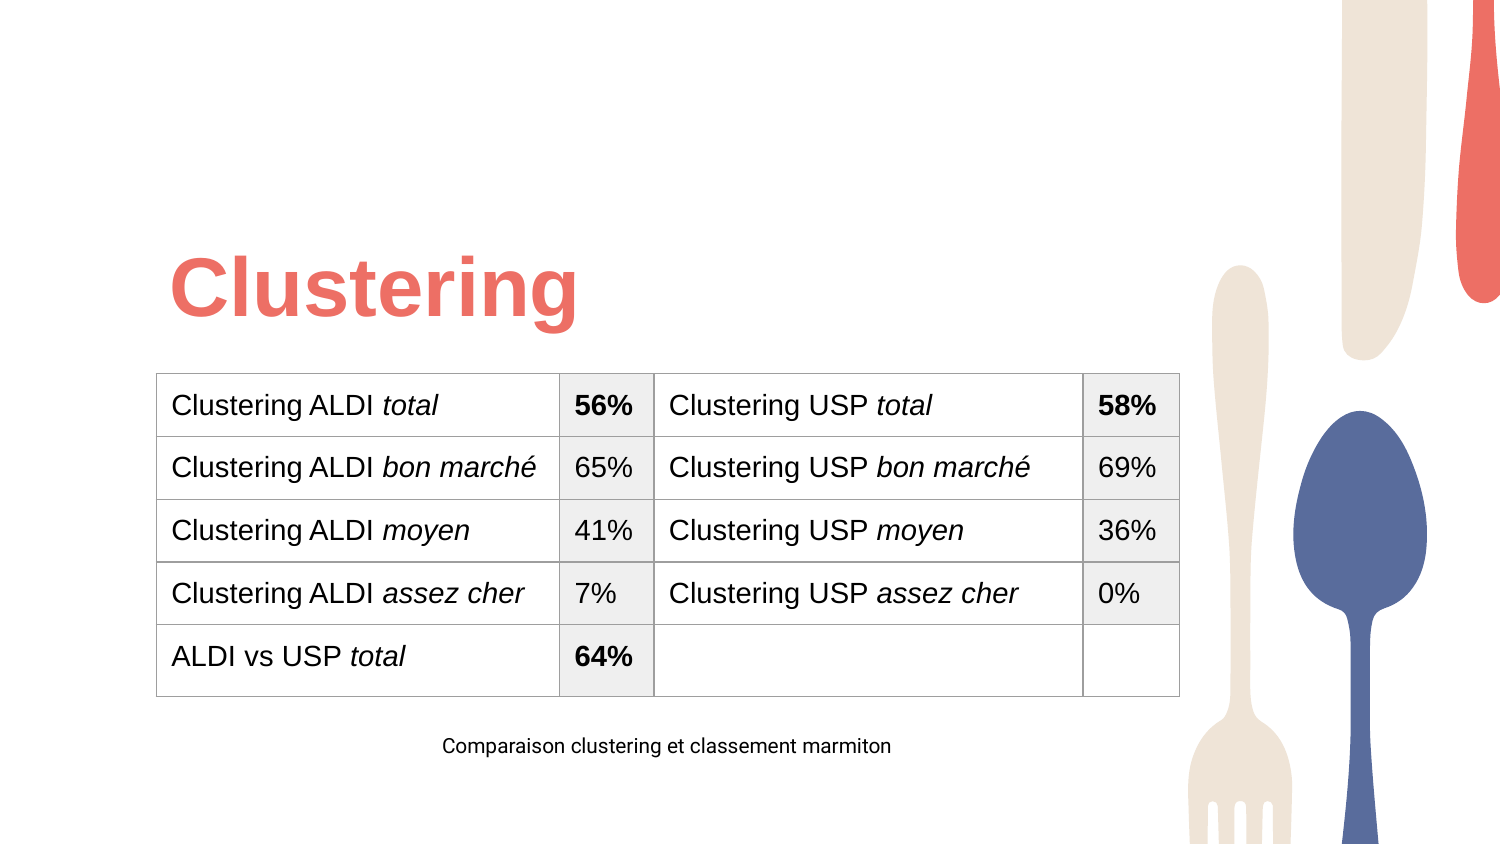

# Clustering
| Clustering ALDI total | 56% | Clustering USP total | 58% |
| --- | --- | --- | --- |
| Clustering ALDI bon marché | 65% | Clustering USP bon marché | 69% |
| Clustering ALDI moyen | 41% | Clustering USP moyen | 36% |
| Clustering ALDI assez cher | 7% | Clustering USP assez cher | 0% |
| ALDI vs USP total | 64% |  |  |
Comparaison clustering et classement marmiton